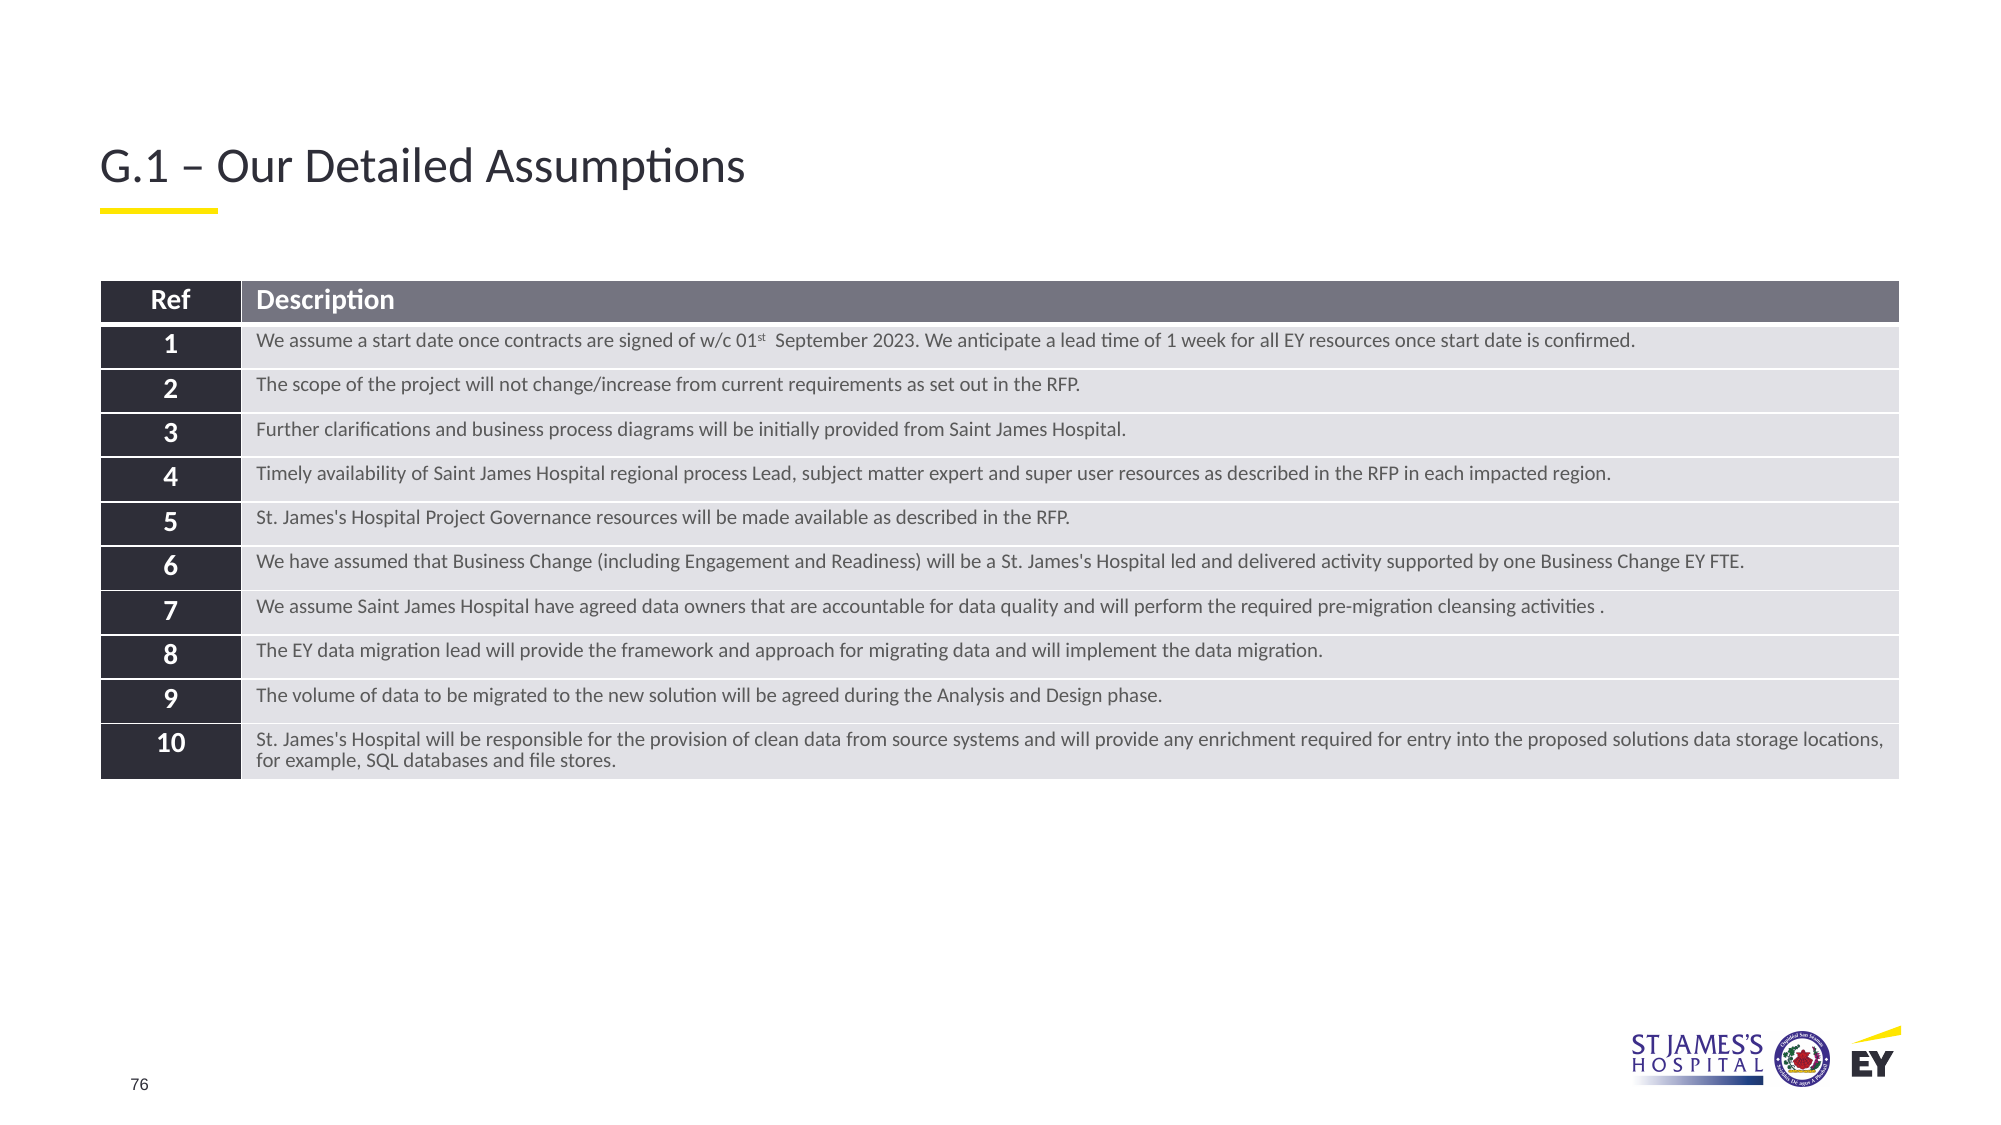

G.1 – Our Detailed Assumptions
| Ref | Description |
| --- | --- |
| 1 | We assume a start date once contracts are signed of w/c 01st  September 2023. We anticipate a lead time of 1 week for all EY resources once start date is confirmed. |
| 2 | The scope of the project will not change/increase from current requirements as set out in the RFP. |
| 3 | Further clarifications and business process diagrams will be initially provided from Saint James Hospital. |
| 4 | Timely availability of Saint James Hospital regional process Lead, subject matter expert and super user resources as described in the RFP in each impacted region. |
| 5 | St. James's Hospital Project Governance resources will be made available as described in the RFP. |
| 6 | We have assumed that Business Change (including Engagement and Readiness) will be a St. James's Hospital led and delivered activity supported by one Business Change EY FTE. |
| 7 | We assume Saint James Hospital have agreed data owners that are accountable for data quality and will perform the required pre-migration cleansing activities . |
| 8 | The EY data migration lead will provide the framework and approach for migrating data and will implement the data migration. |
| 9 | The volume of data to be migrated to the new solution will be agreed during the Analysis and Design phase. |
| 10 | St. James's Hospital will be responsible for the provision of clean data from source systems and will provide any enrichment required for entry into the proposed solutions data storage locations, for example, SQL databases and file stores. |